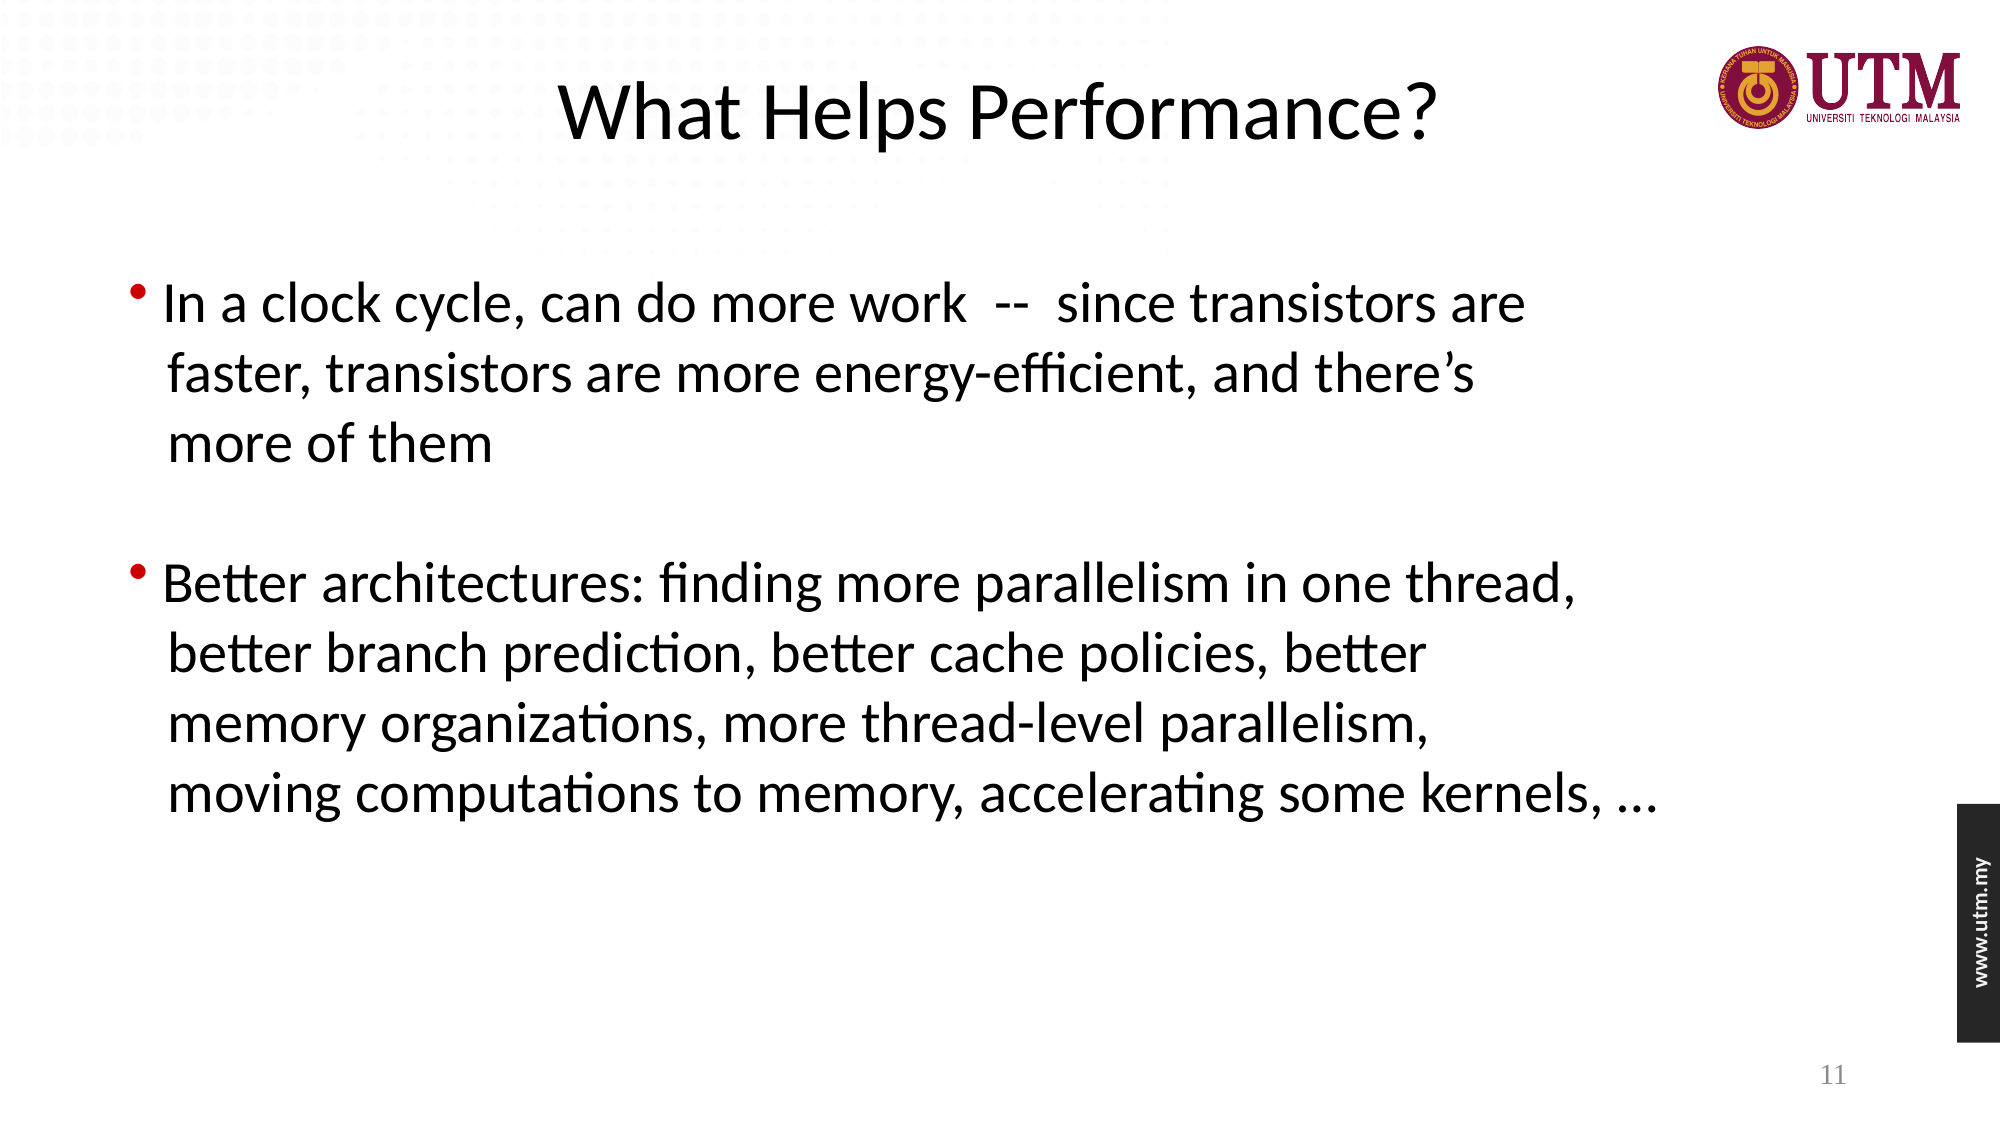

What Helps Performance?
 In a clock cycle, can do more work  --  since transistors are
   faster, transistors are more energy-efficient, and there’s
   more of them

 Better architectures: finding more parallelism in one thread,
   better branch prediction, better cache policies, better
   memory organizations, more thread-level parallelism,
   moving computations to memory, accelerating some kernels, …
11